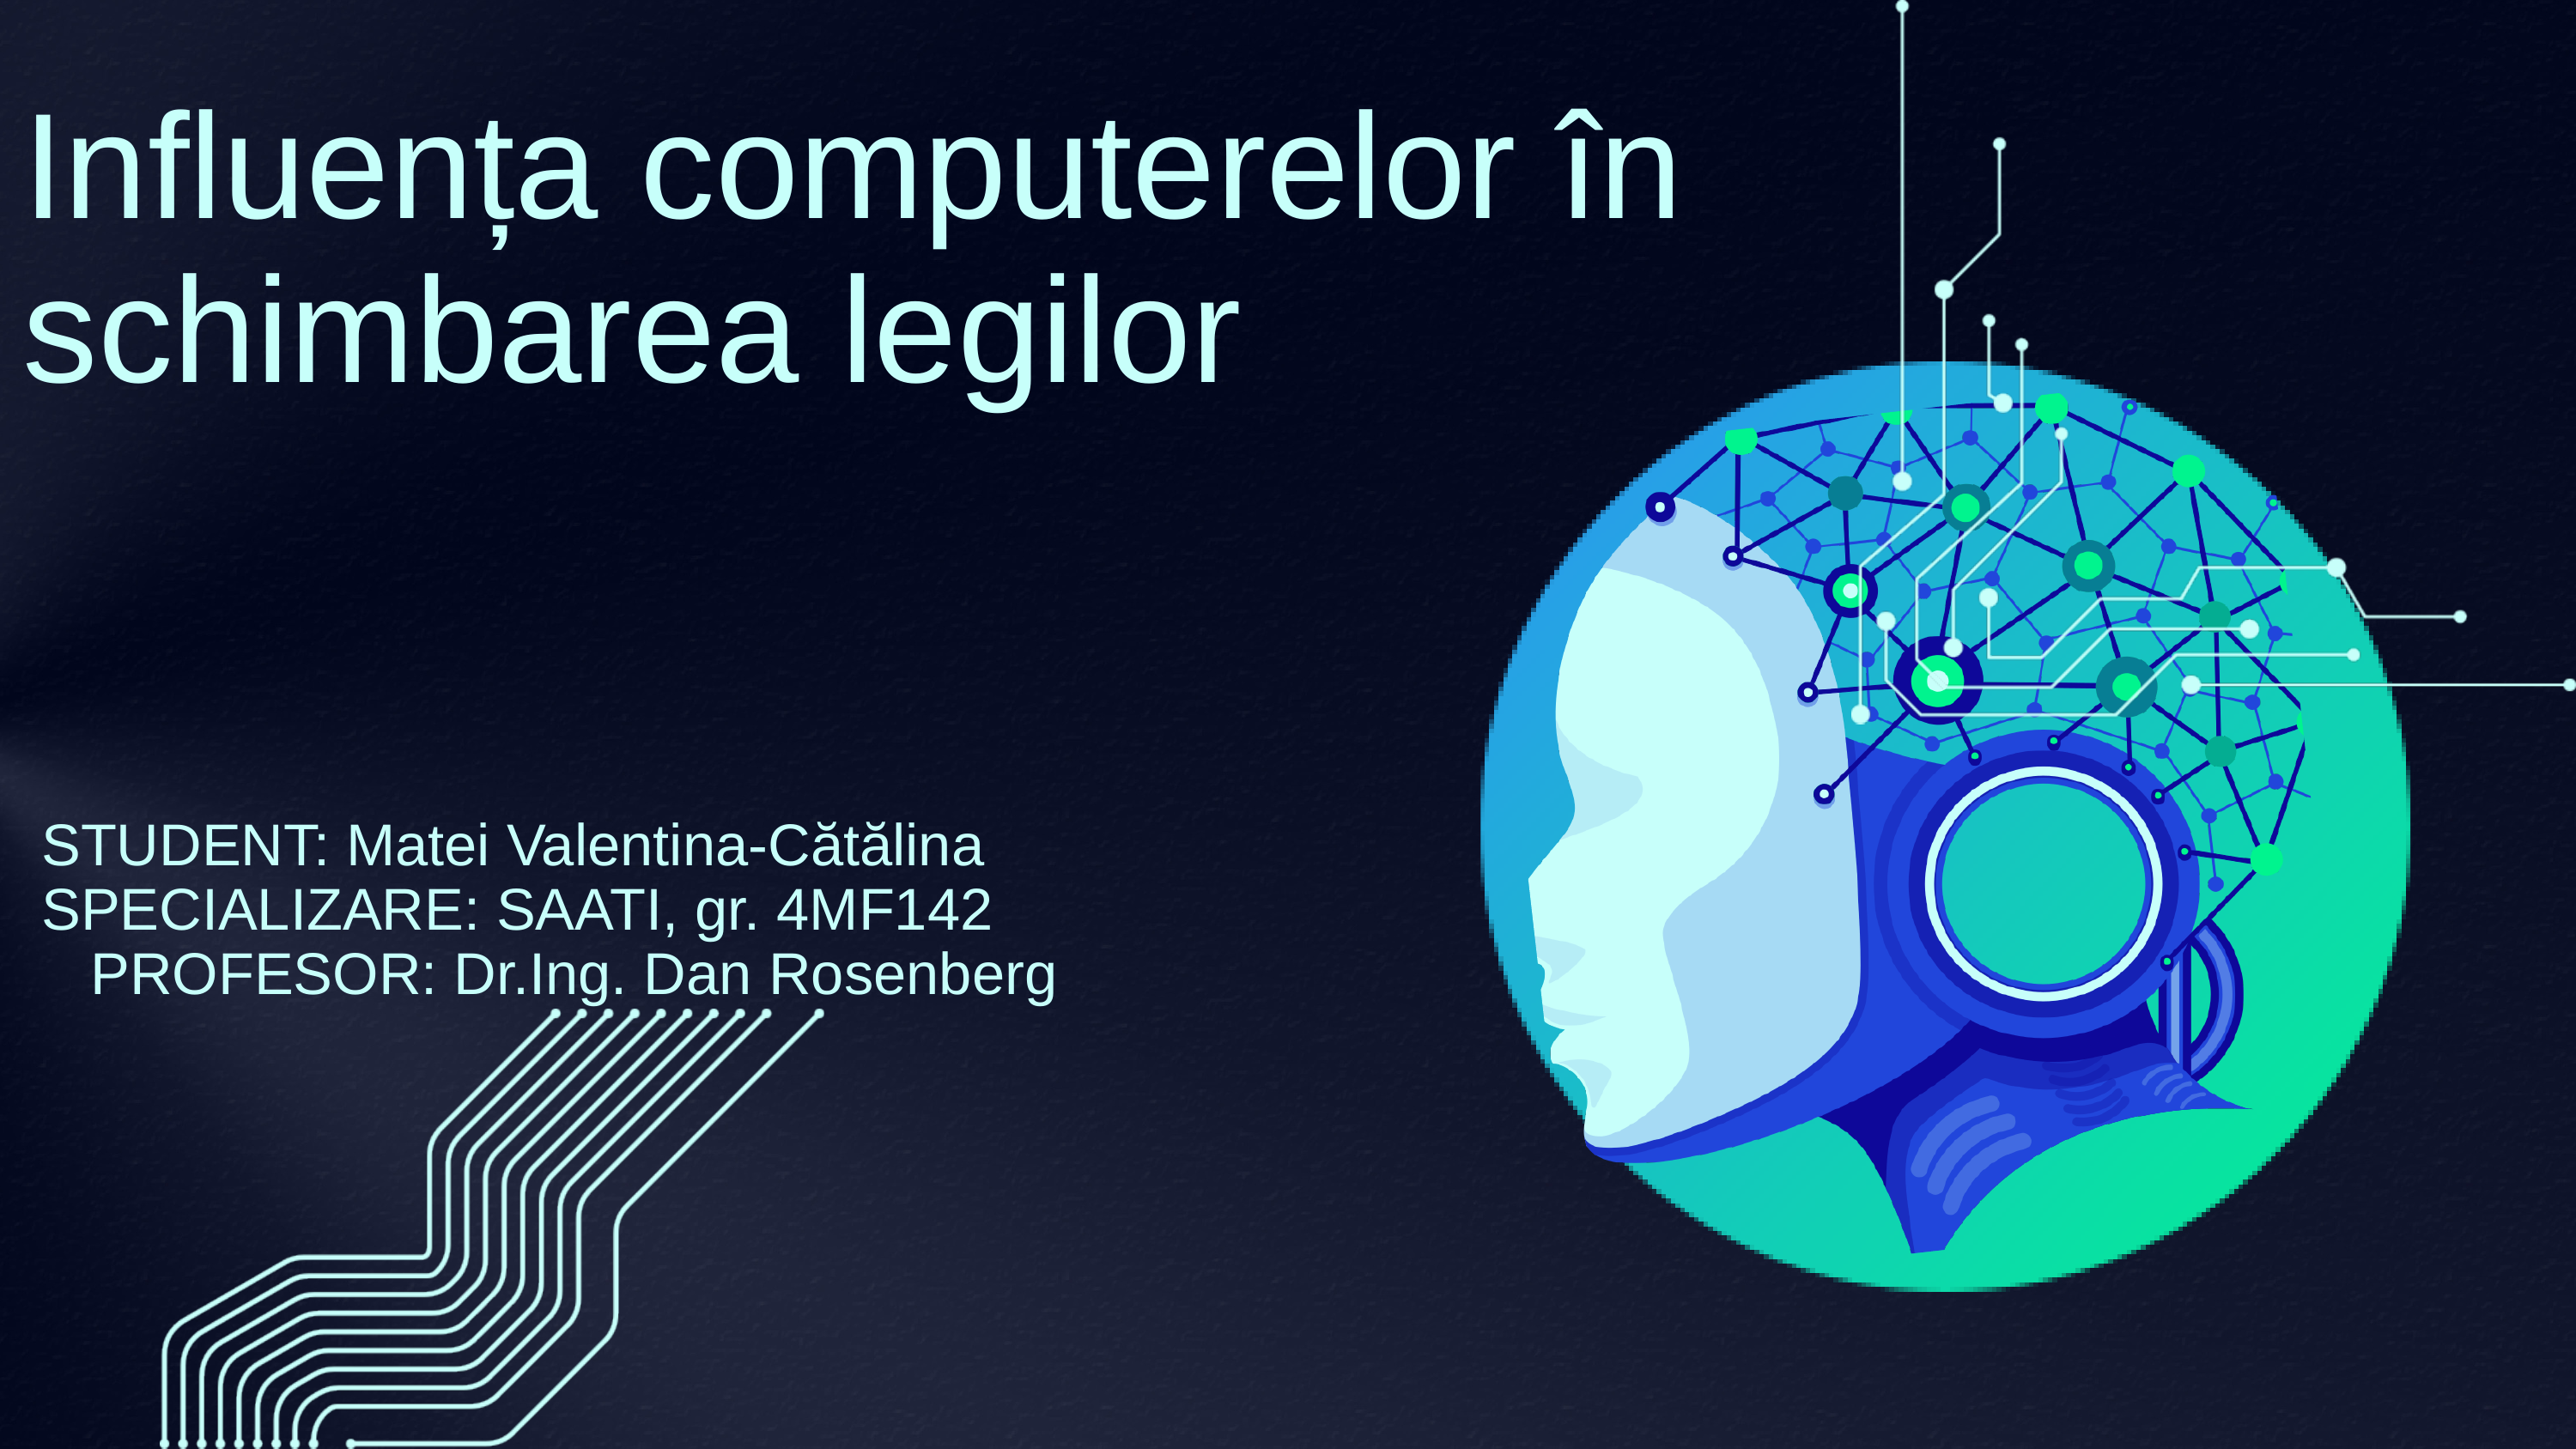

Influența computerelor în schimbarea legilor

STUDENT: Matei Valentina-Cătălina
SPECIALIZARE: SAATI, gr. 4MF142
   PROFESOR: Dr.Ing. Dan Rosenberg